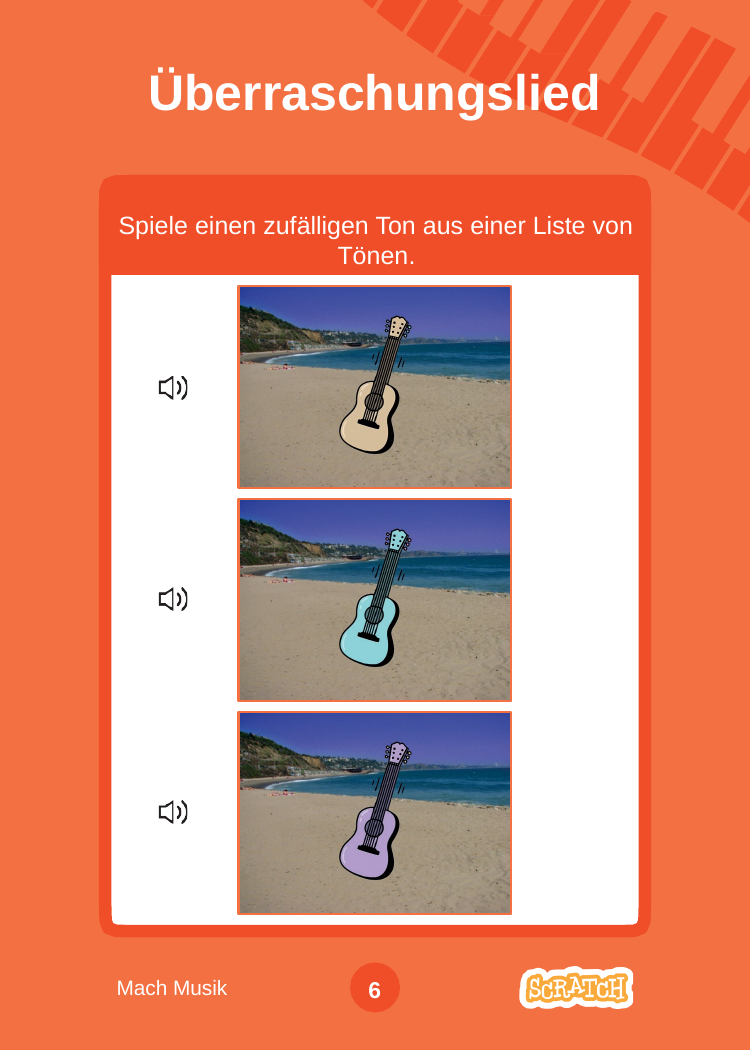

# Überraschungslied

Spiele einen zufälligen Ton aus einer Liste von Tönen.

Mach Musik
6